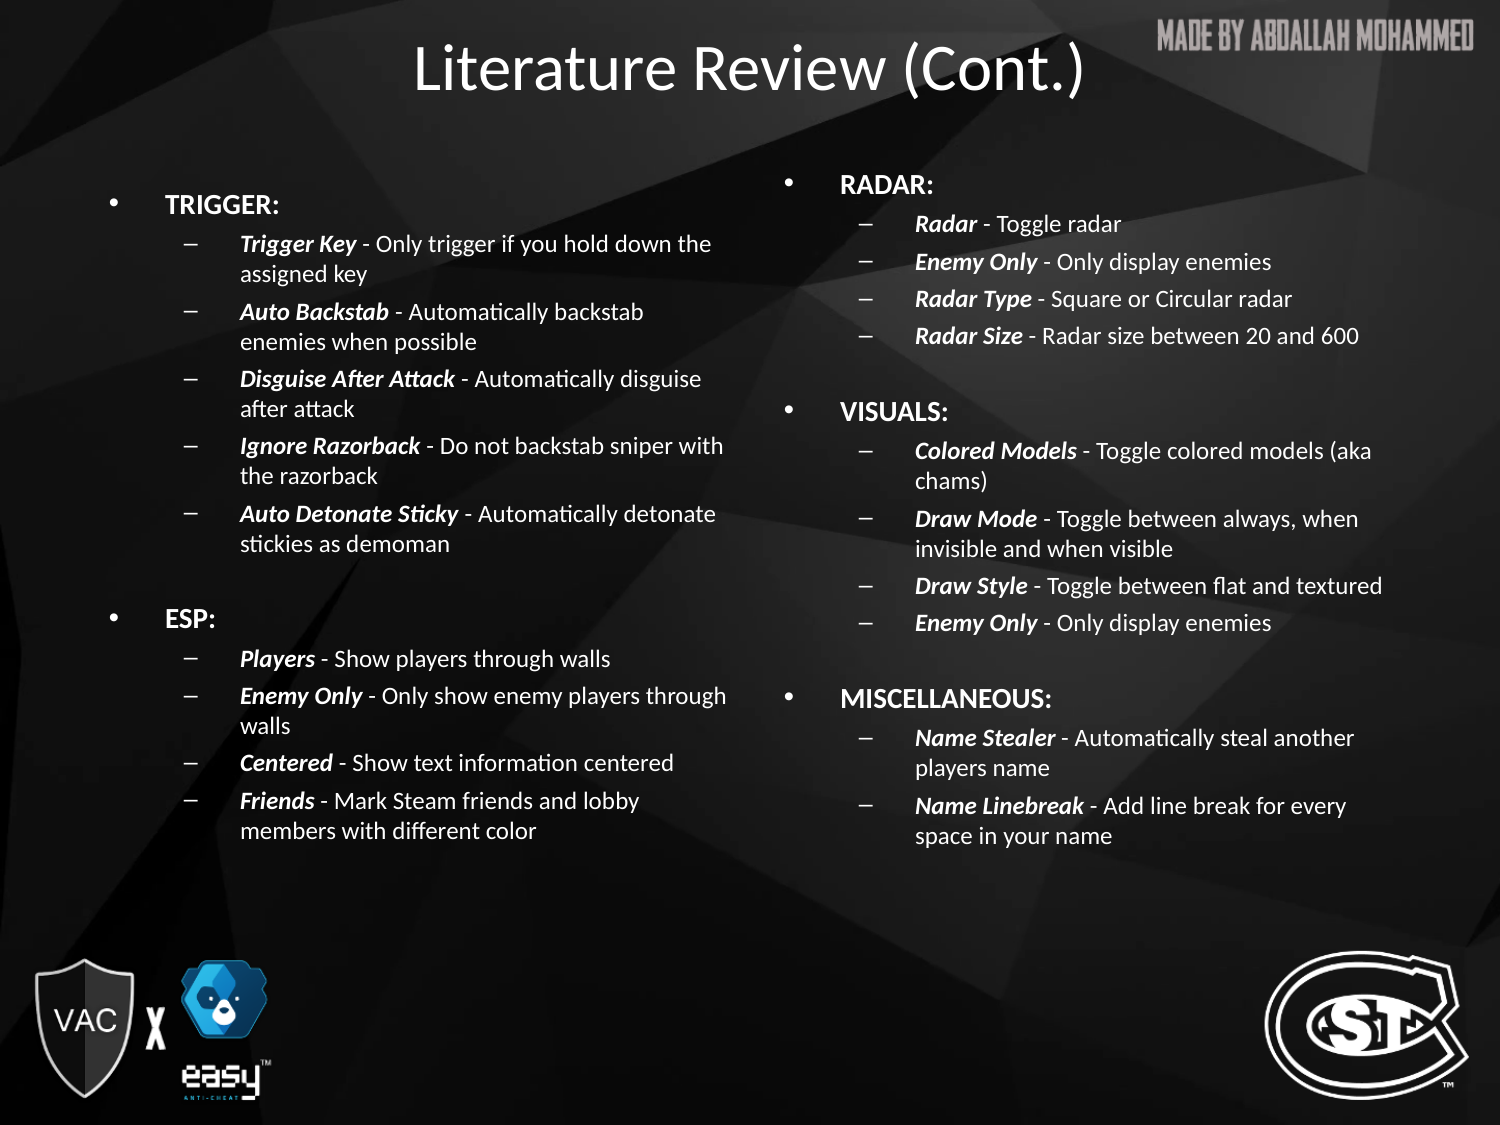

# Literature Review (Cont.)

TRIGGER:
Trigger Key - Only trigger if you hold down the assigned key
Auto Backstab - Automatically backstab enemies when possible
Disguise After Attack - Automatically disguise after attack
Ignore Razorback - Do not backstab sniper with the razorback
Auto Detonate Sticky - Automatically detonate stickies as demoman

ESP:
Players - Show players through walls
Enemy Only - Only show enemy players through walls
Centered - Show text information centered
Friends - Mark Steam friends and lobby members with different color

RADAR:
Radar - Toggle radar
Enemy Only - Only display enemies
Radar Type - Square or Circular radar
Radar Size - Radar size between 20 and 600

VISUALS:
Colored Models - Toggle colored models (aka chams)
Draw Mode - Toggle between always, when invisible and when visible
Draw Style - Toggle between flat and textured
Enemy Only - Only display enemies

MISCELLANEOUS:
Name Stealer - Automatically steal another players name
Name Linebreak - Add line break for every space in your name